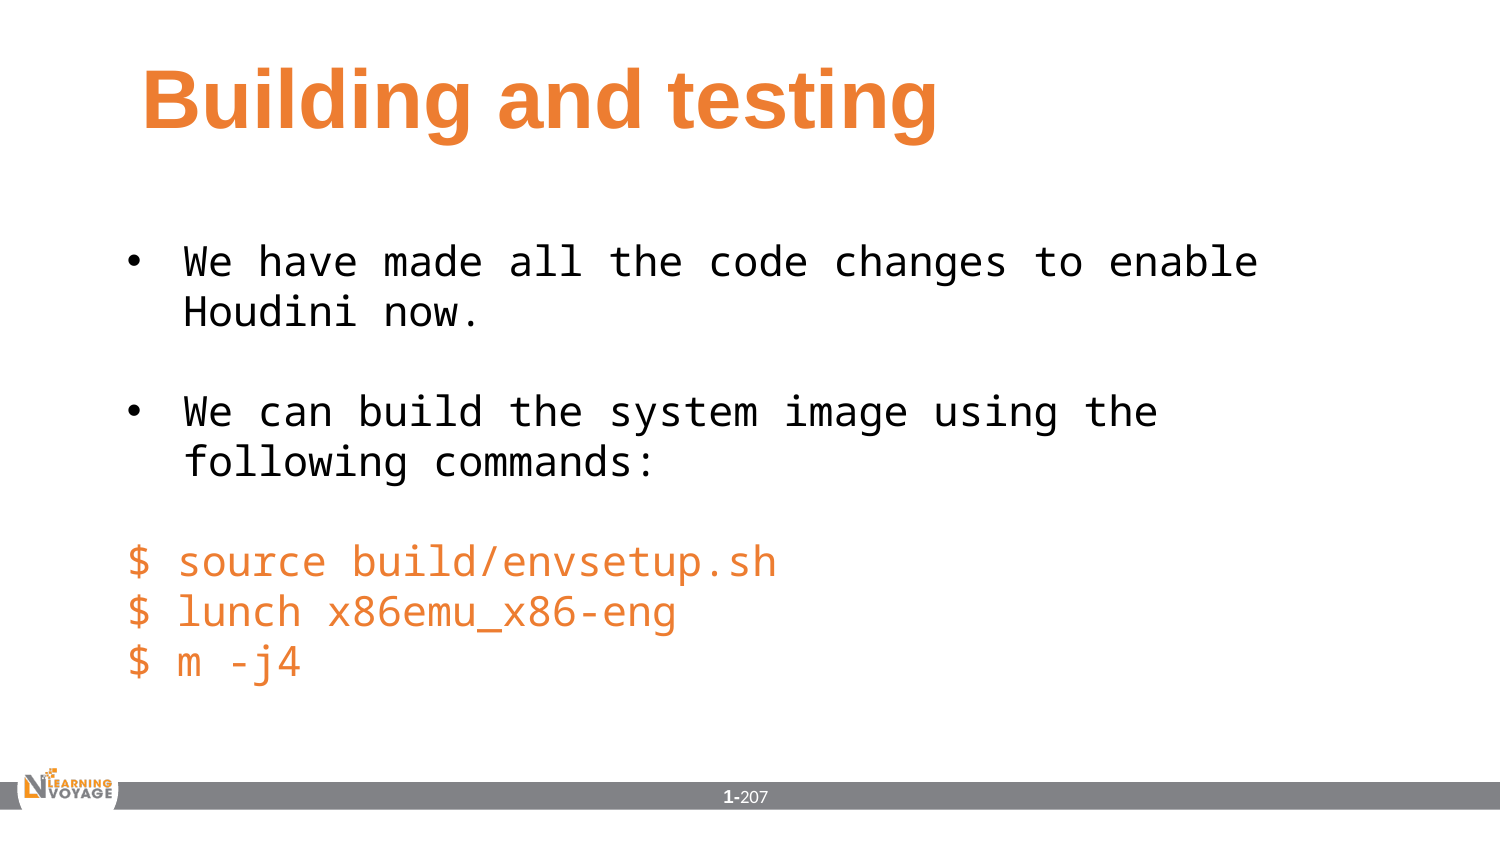

Building and testing
We have made all the code changes to enable Houdini now.

We can build the system image using the following commands:

$ source build/envsetup.sh
$ lunch x86emu_x86-eng
$ m -j4
1-207